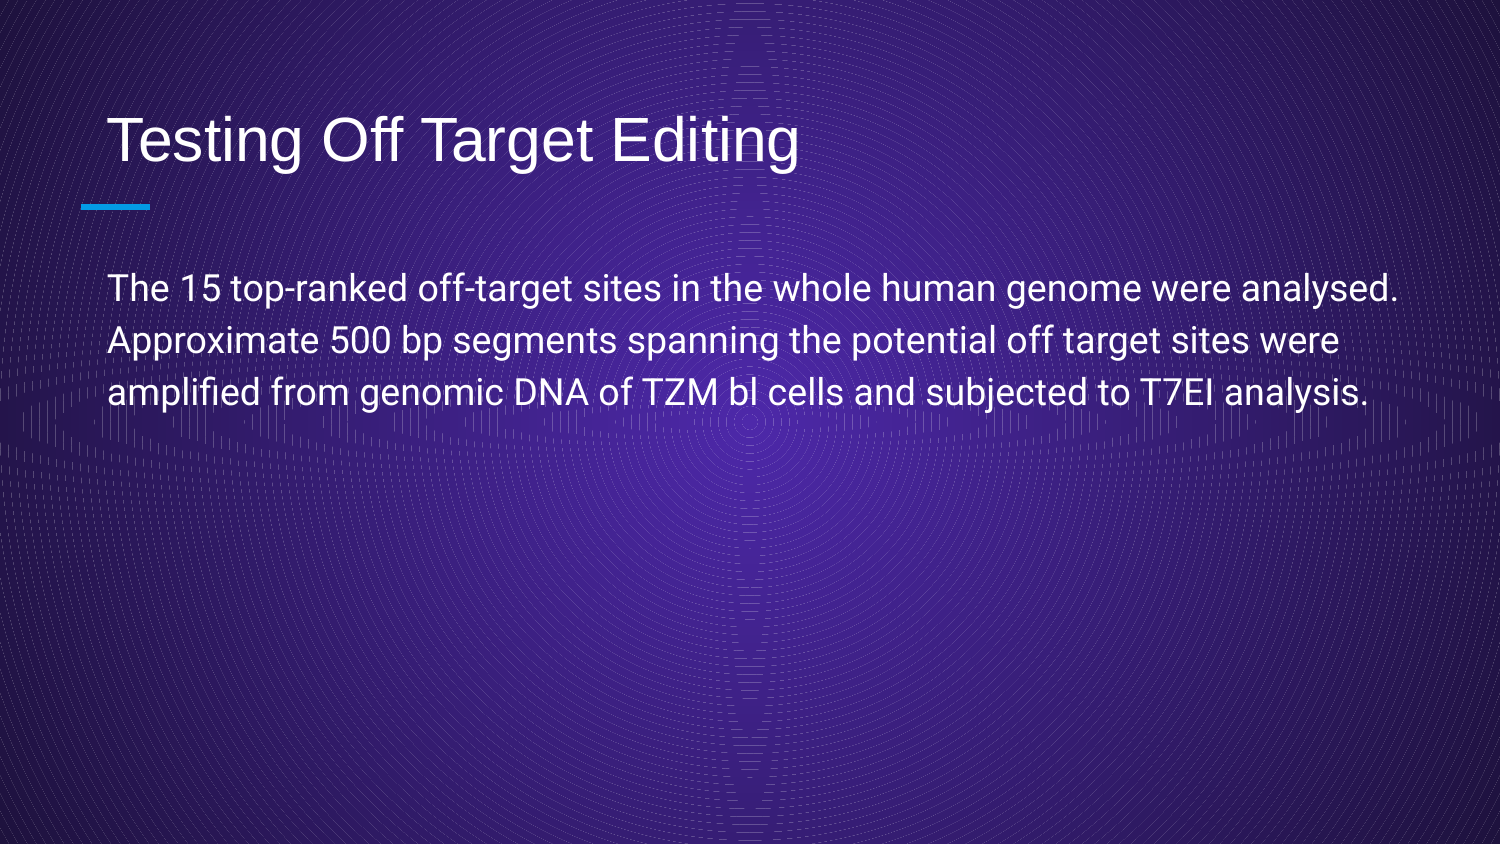

# Testing Off Target Editing
The 15 top-ranked off-target sites in the whole human genome were analysed. Approximate 500 bp segments spanning the potential off target sites were amplified from genomic DNA of TZM bl cells and subjected to T7EI analysis.